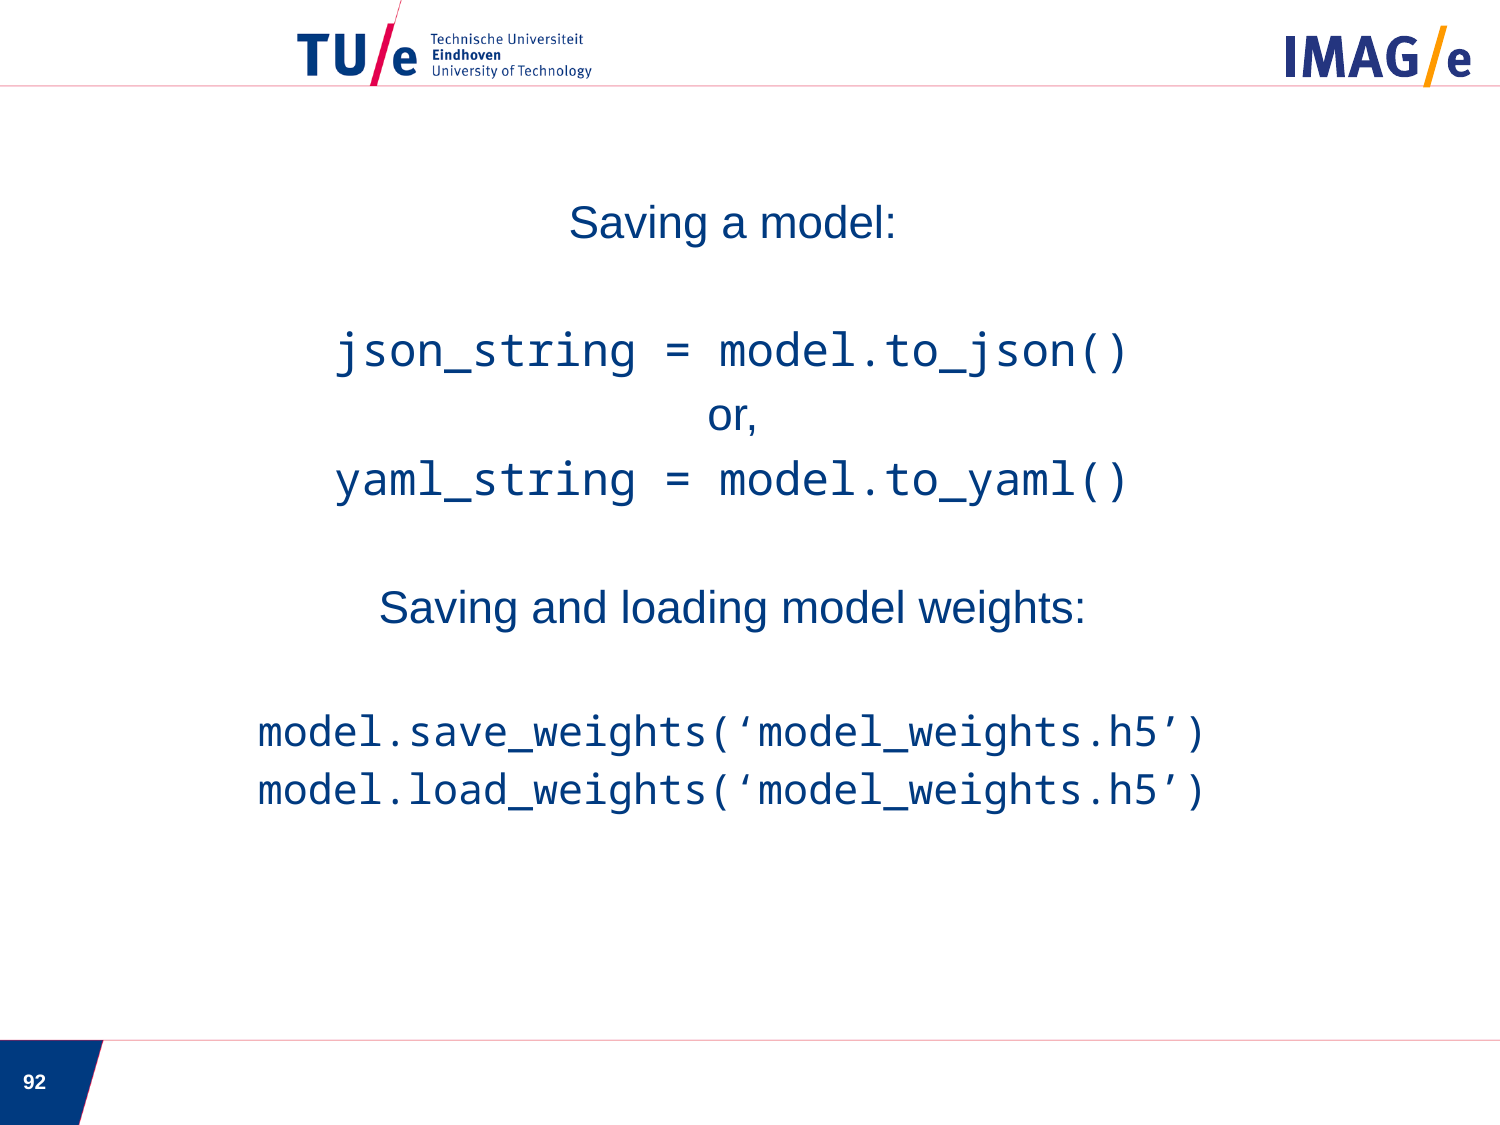

Saving a model:

json_string = model.to_json()
or,
yaml_string = model.to_yaml()

Saving and loading model weights:

model.save_weights(‘model_weights.h5’)
model.load_weights(‘model_weights.h5’)

92